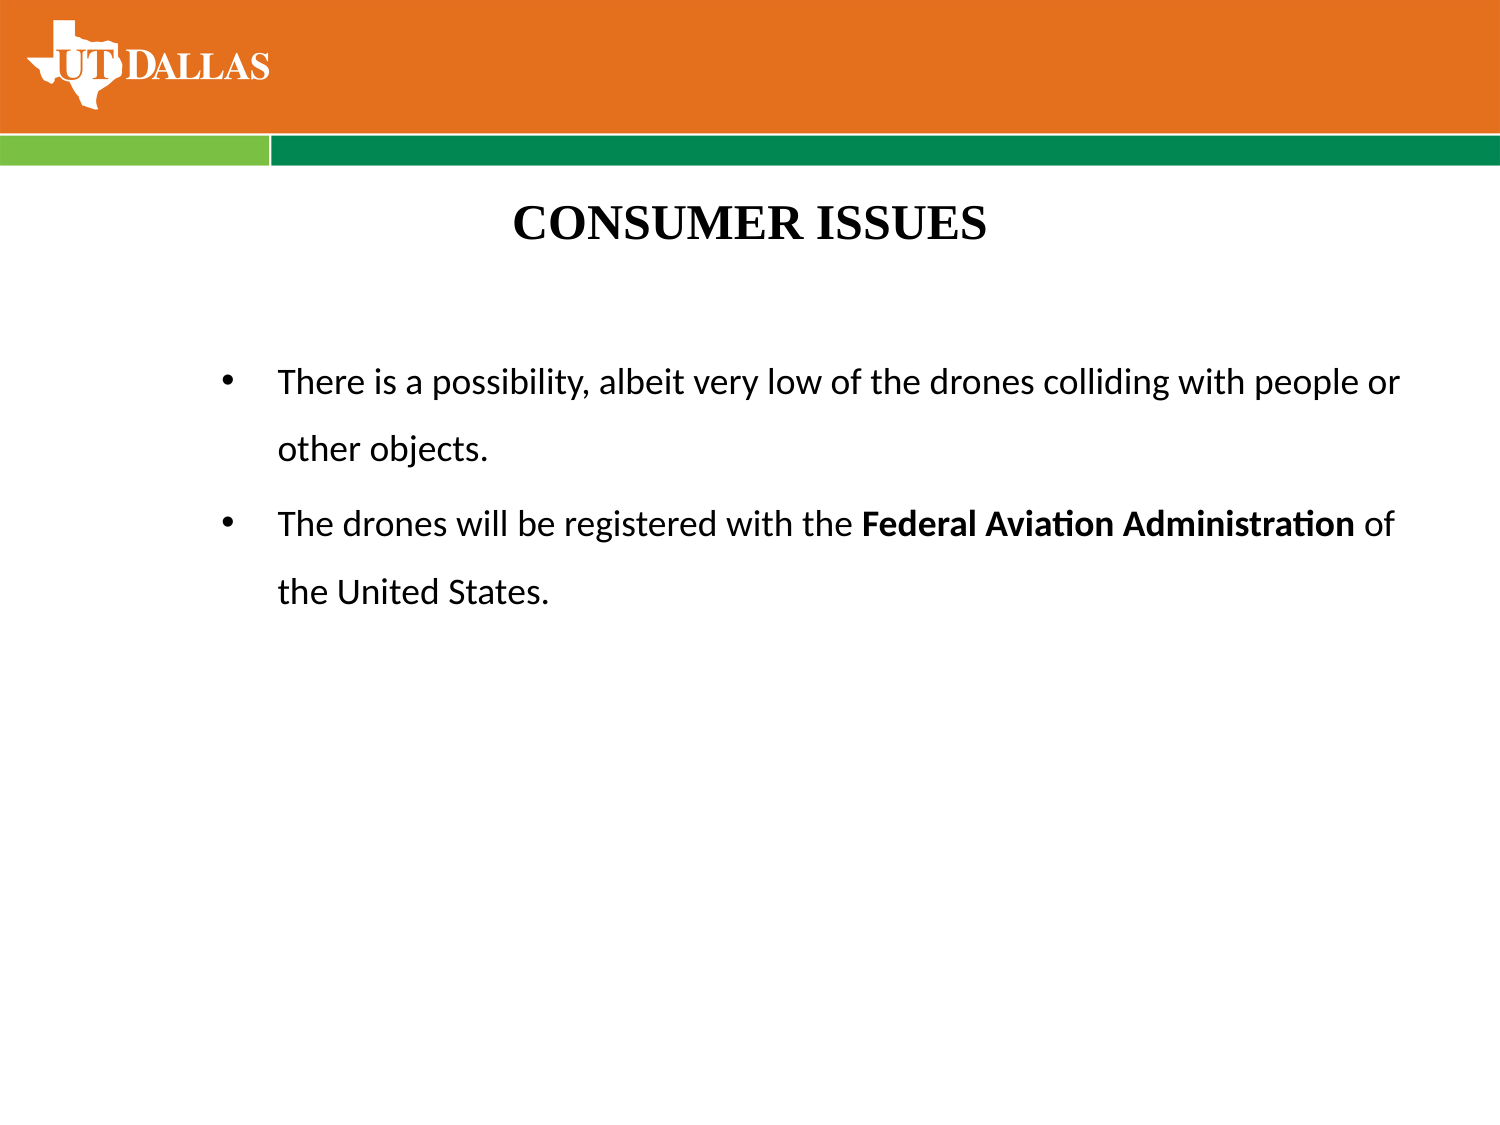

# CONSUMER ISSUES
There is a possibility, albeit very low of the drones colliding with people or other objects.
The drones will be registered with the Federal Aviation Administration of the United States.